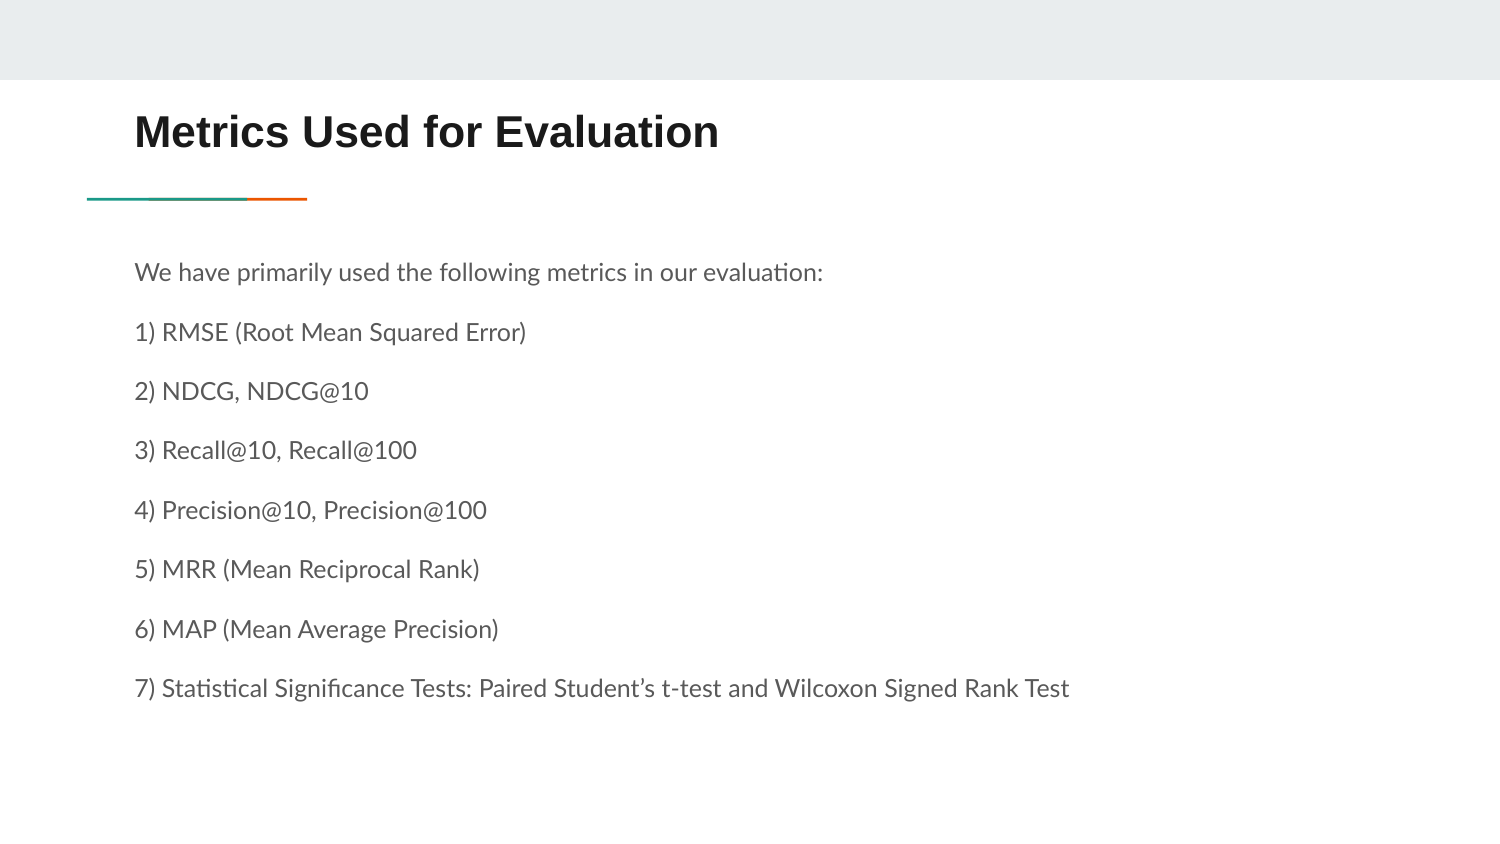

# Metrics Used for Evaluation
We have primarily used the following metrics in our evaluation:
1) RMSE (Root Mean Squared Error)
2) NDCG, NDCG@10
3) Recall@10, Recall@100
4) Precision@10, Precision@100
5) MRR (Mean Reciprocal Rank)
6) MAP (Mean Average Precision)
7) Statistical Significance Tests: Paired Student’s t-test and Wilcoxon Signed Rank Test